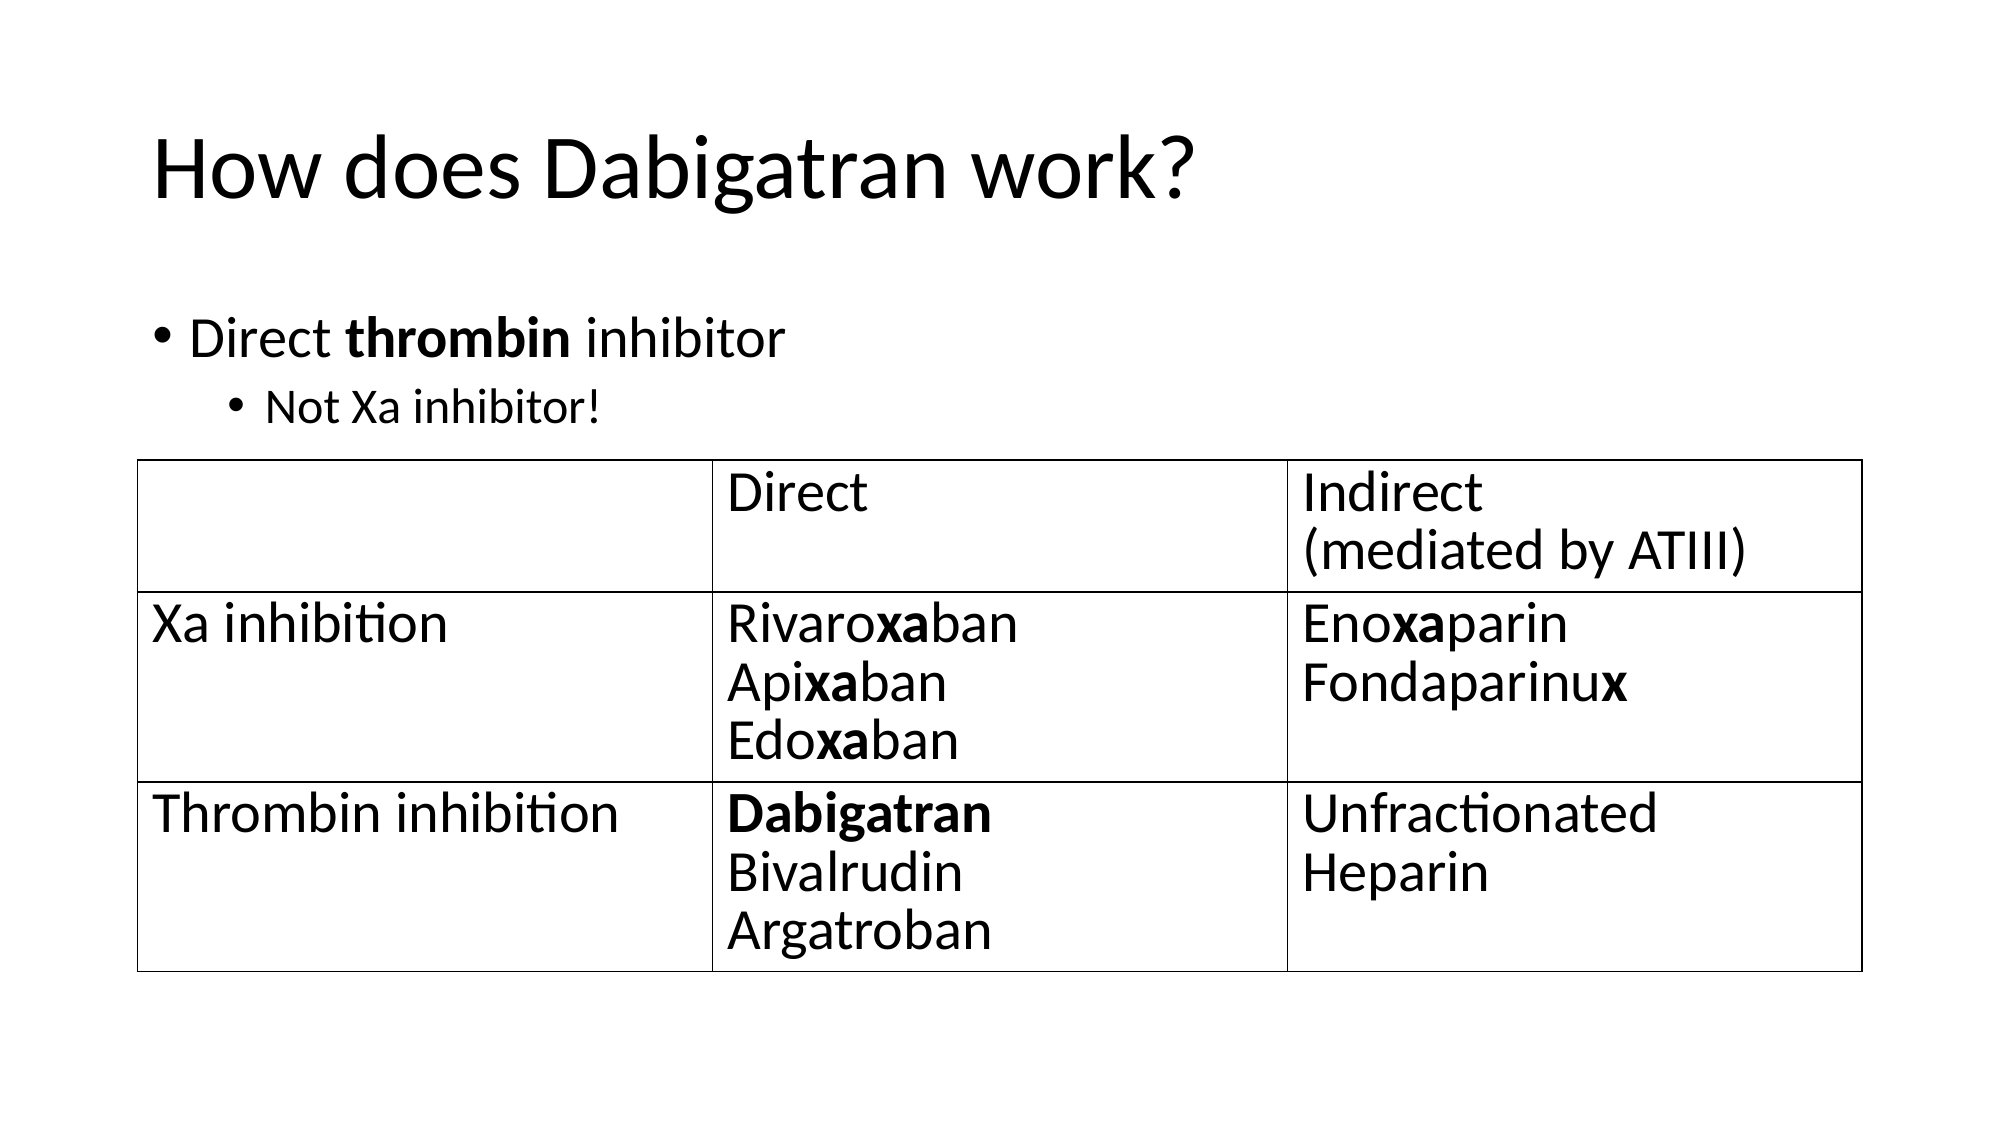

# How does Dabigatran work?
Direct thrombin inhibitor
Not Xa inhibitor!
|  | Direct | Indirect (mediated by ATIII) |
| --- | --- | --- |
| Xa inhibition | Rivaroxaban Apixaban Edoxaban | Enoxaparin Fondaparinux |
| Thrombin inhibition | Dabigatran Bivalrudin Argatroban | Unfractionated Heparin |